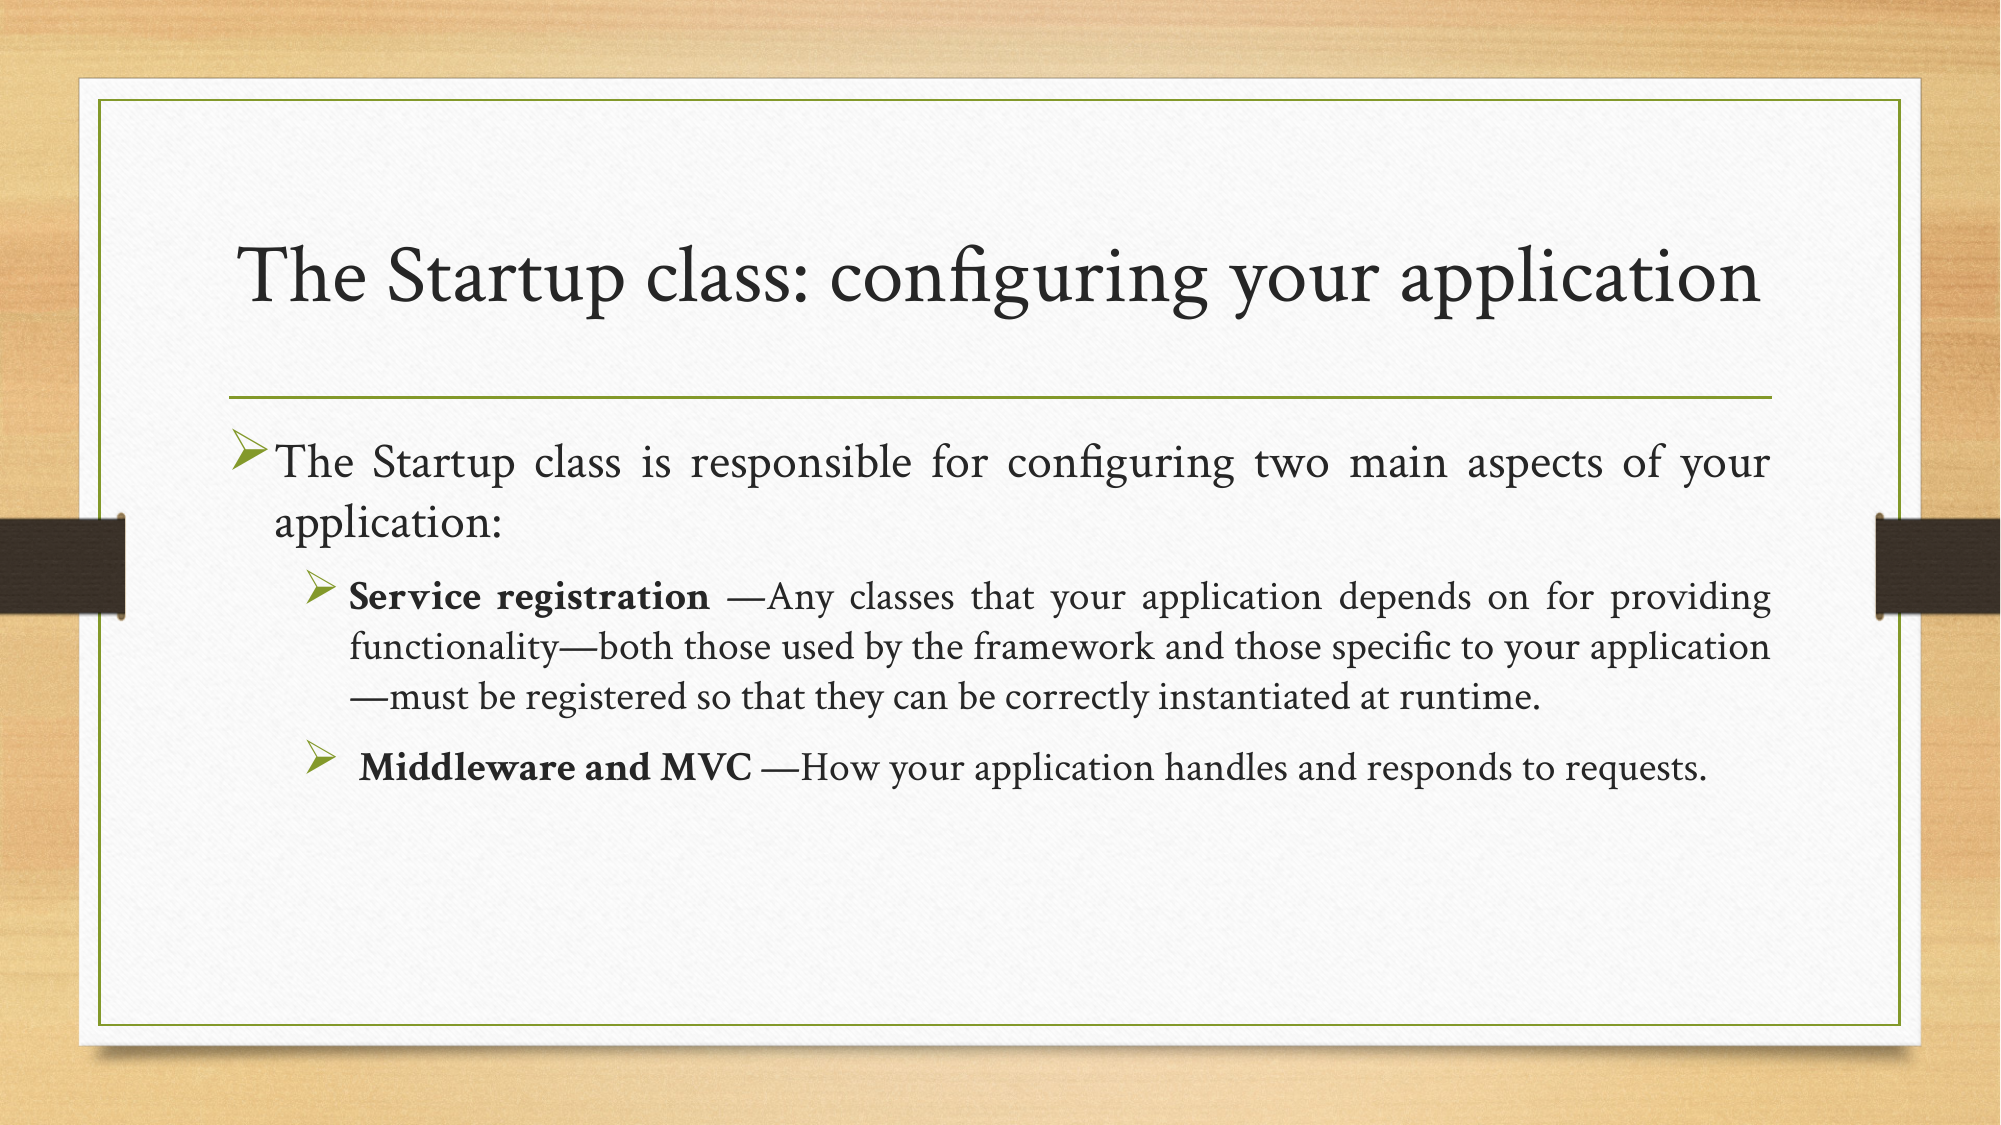

# The Startup class: configuring your application
The Startup class is responsible for configuring two main aspects of your application:
Service registration —Any classes that your application depends on for providing functionality—both those used by the framework and those specific to your application—must be registered so that they can be correctly instantiated at runtime.
 Middleware and MVC —How your application handles and responds to requests.